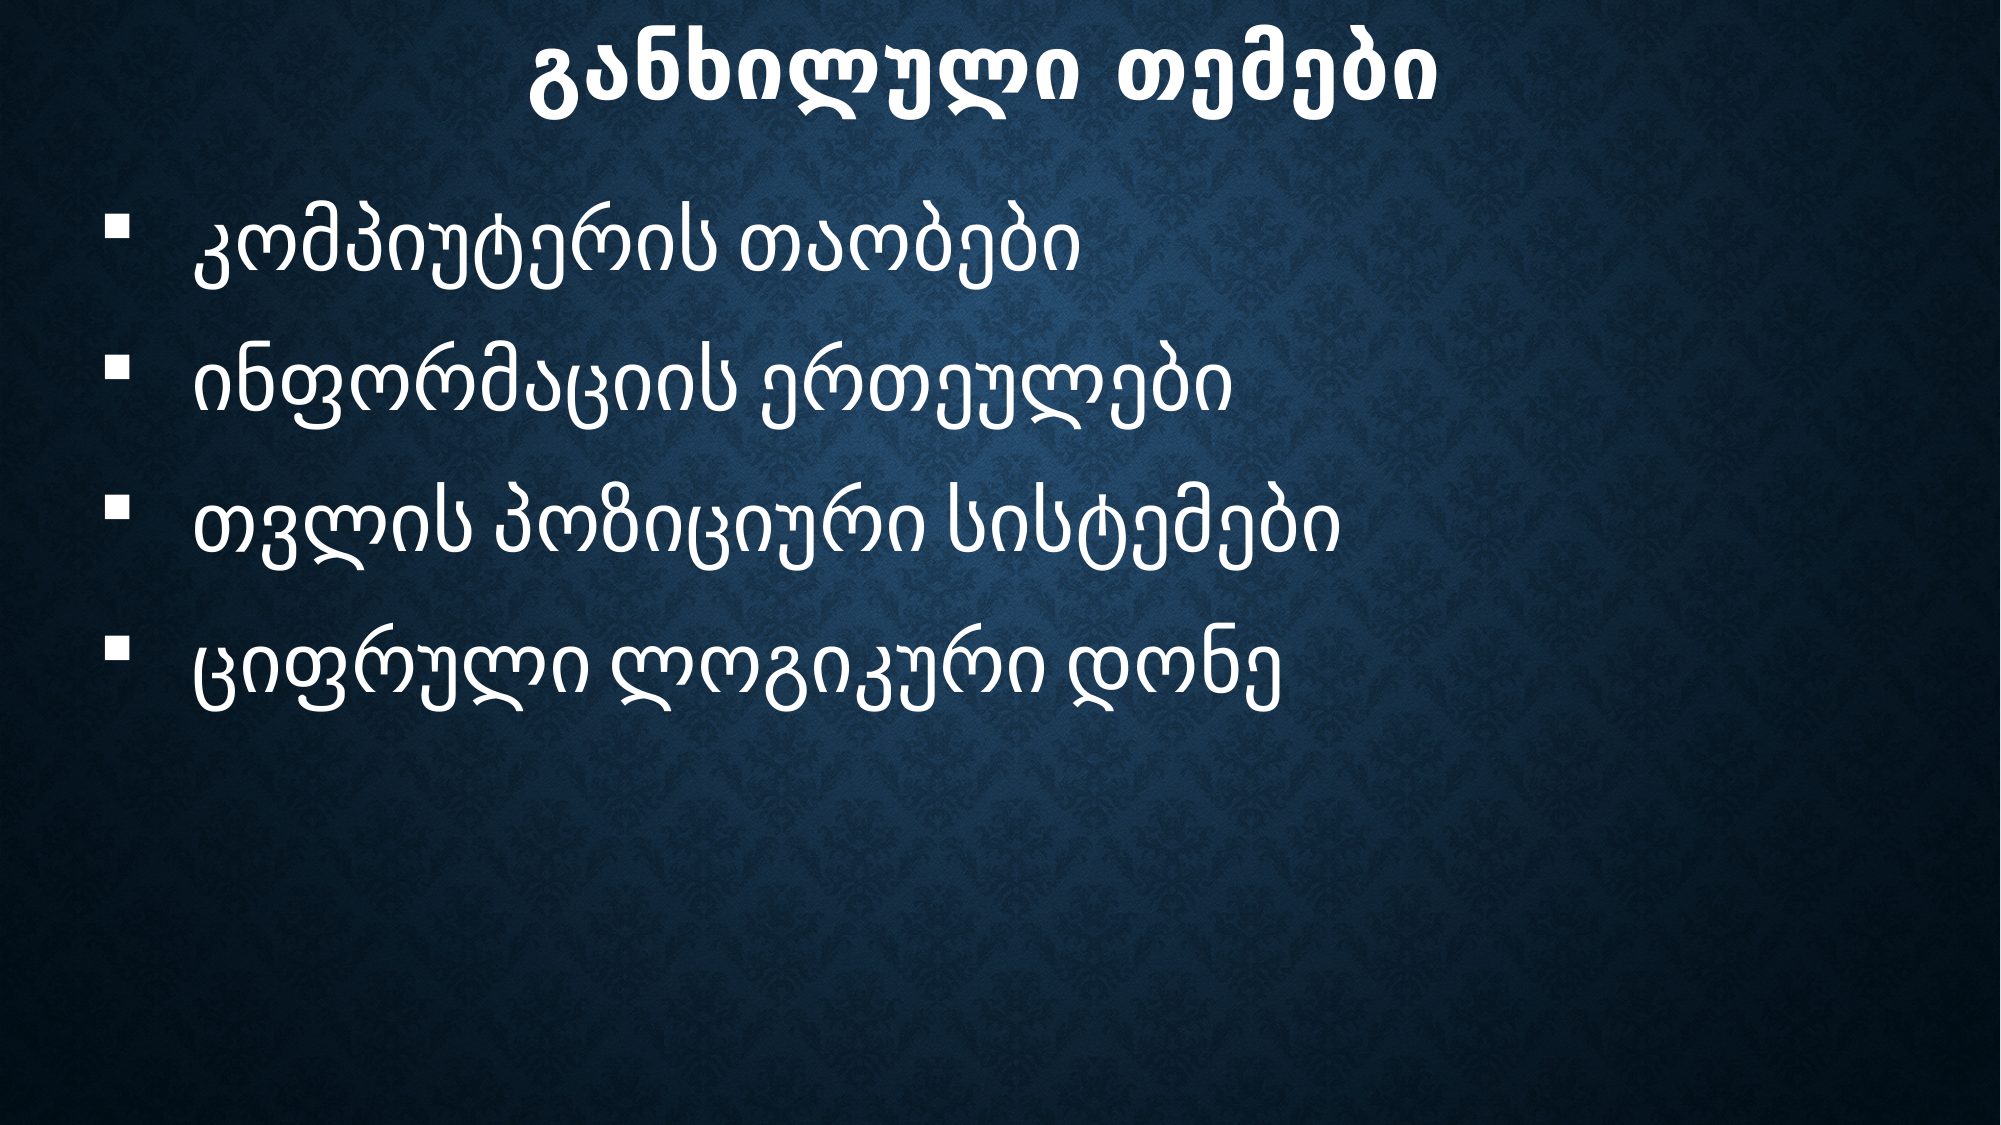

# განხილული თემები
კომპიუტერის თაობები
ინფორმაციის ერთეულები
თვლის პოზიციური სისტემები
ციფრული ლოგიკური დონე